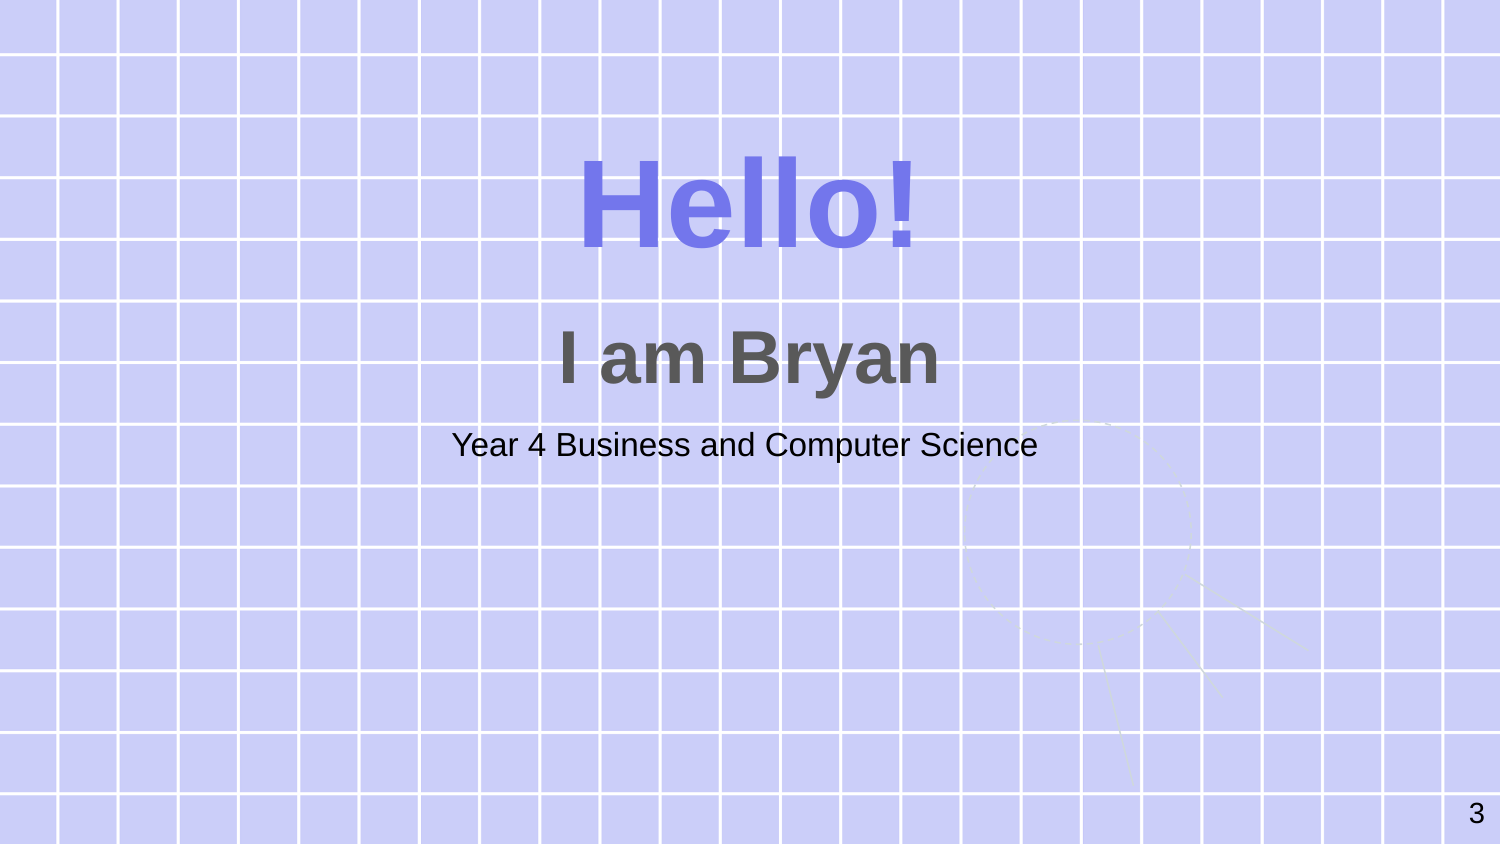

Hello!
I am Bryan
Year 4 Business and Computer Science

3